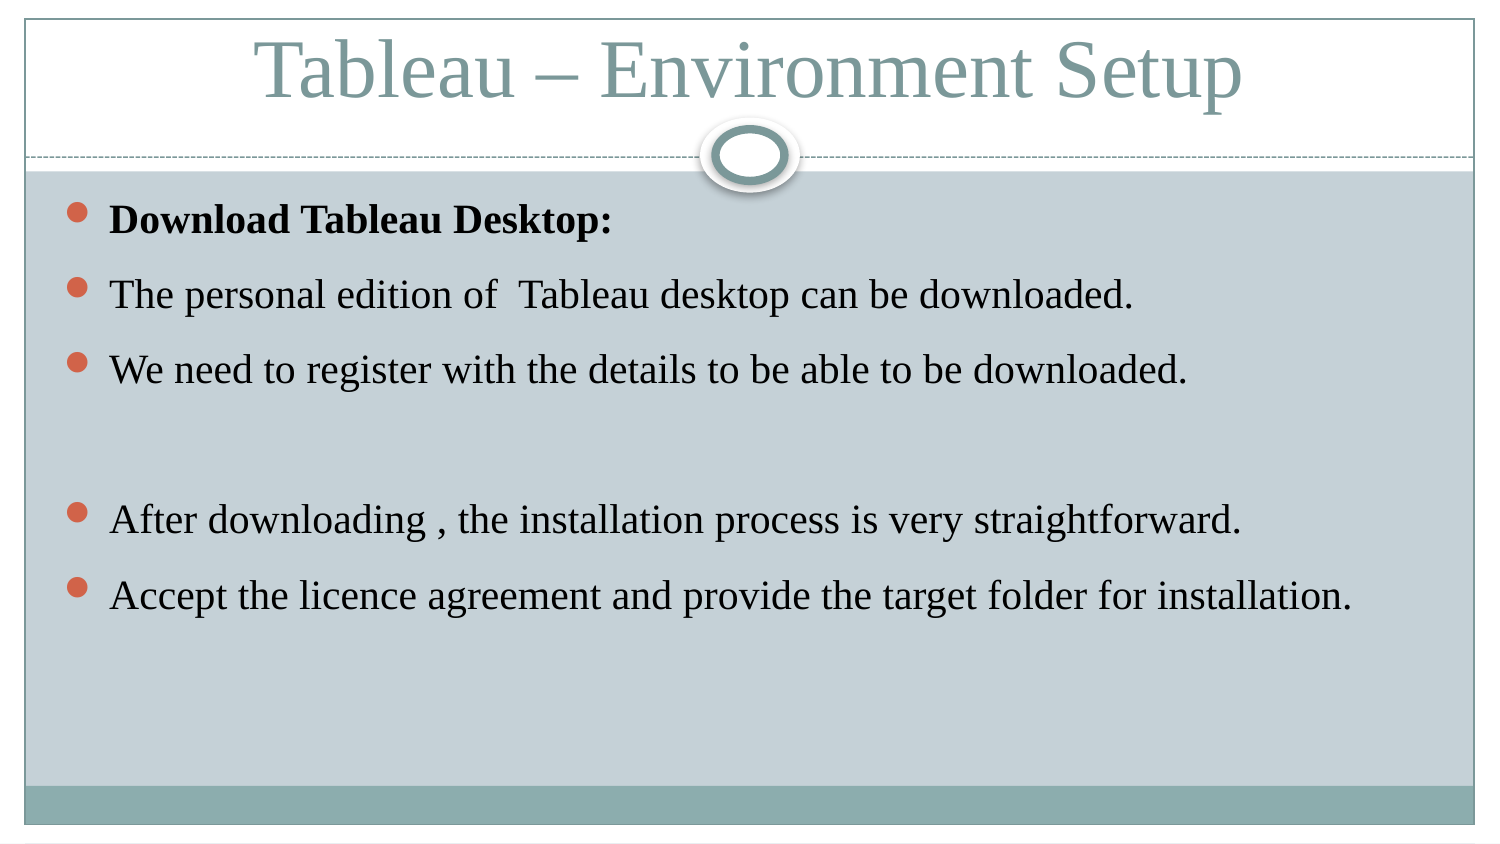

# Tableau – Environment Setup
Download Tableau Desktop:
The personal edition of  Tableau desktop can be downloaded.
We need to register with the details to be able to be downloaded.

After downloading , the installation process is very straightforward.
Accept the licence agreement and provide the target folder for installation.